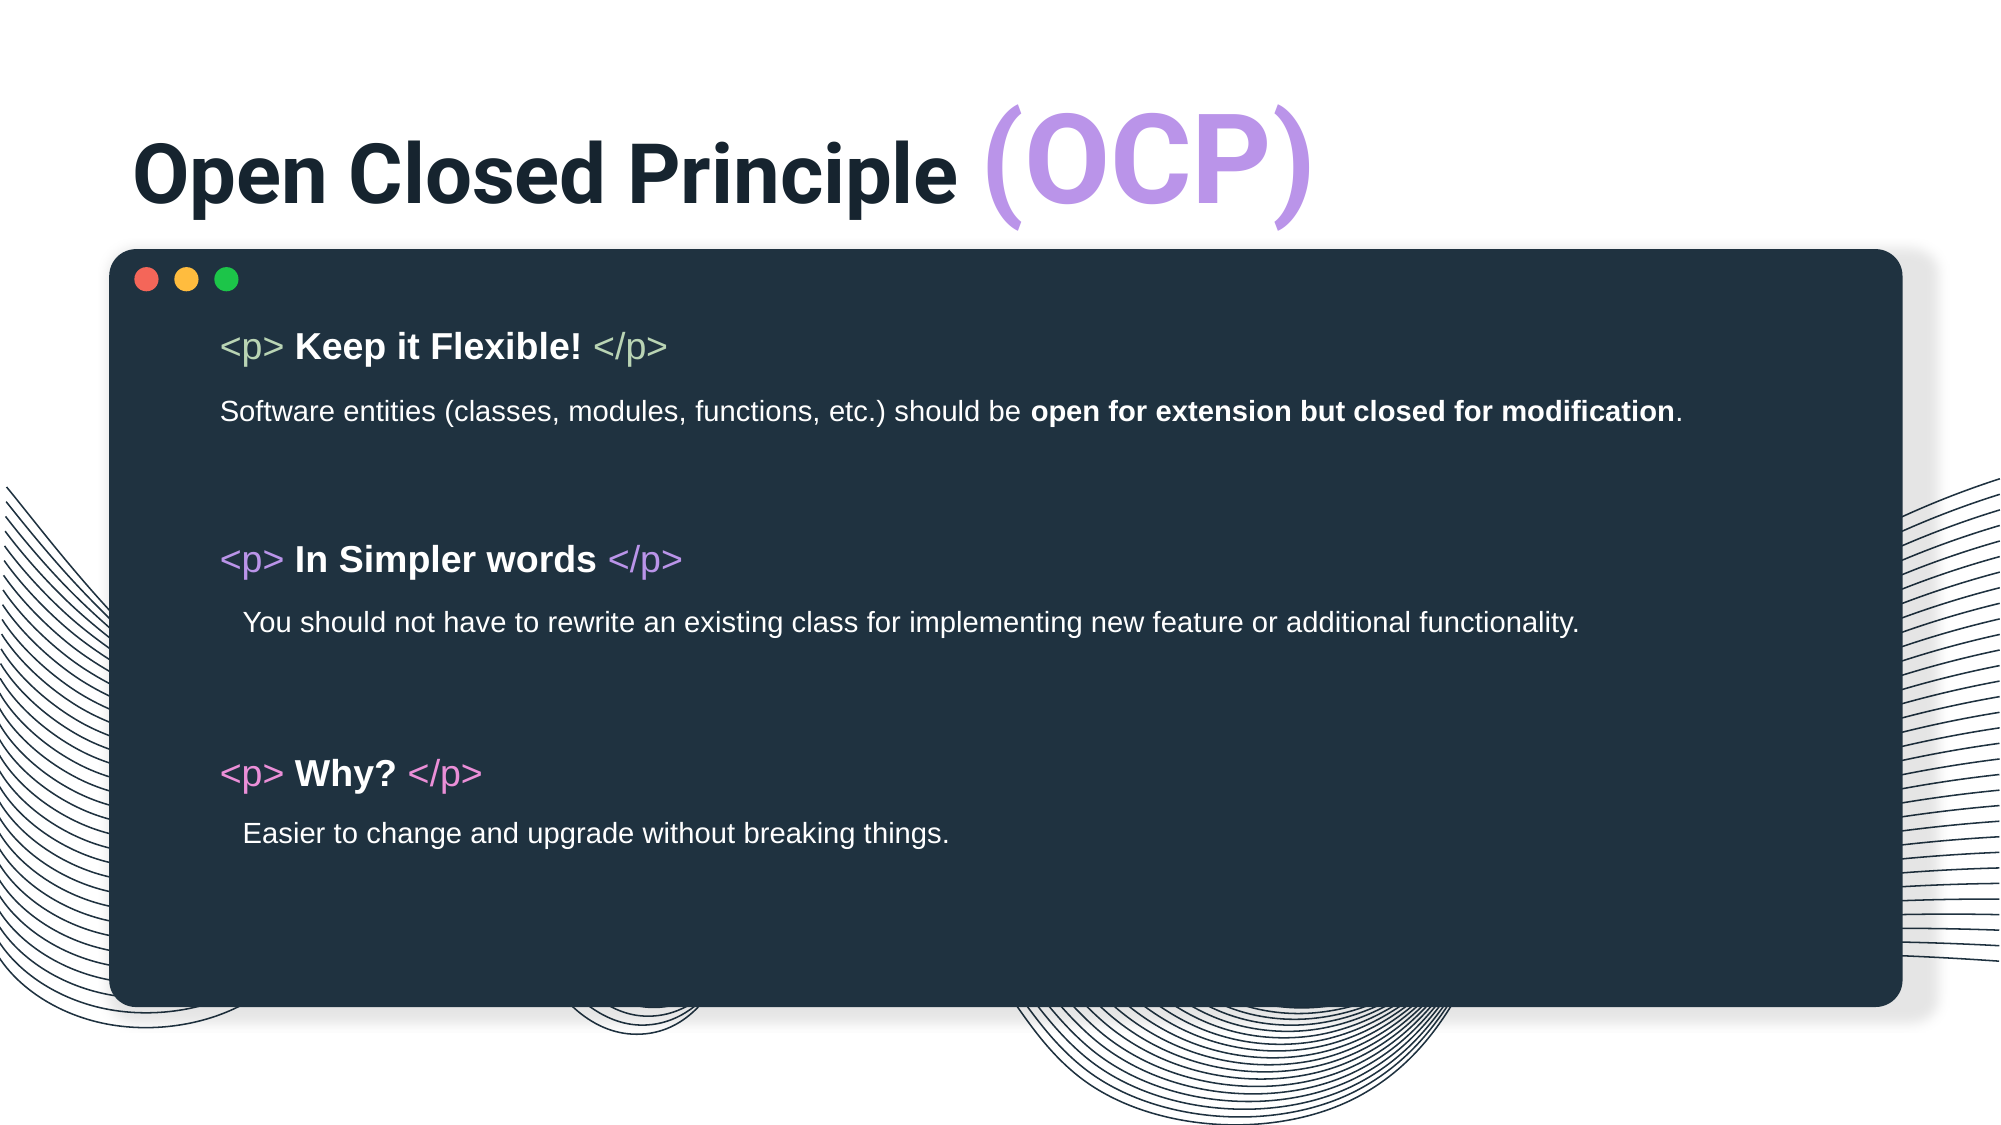

# Open Closed Principle (OCP)
<p> Keep it Flexible! </p>
Software entities (classes, modules, functions, etc.) should be open for extension but closed for modification.
<p> In Simpler words </p>
You should not have to rewrite an existing class for implementing new feature or additional functionality.
<p> Why? </p>
Easier to change and upgrade without breaking things.